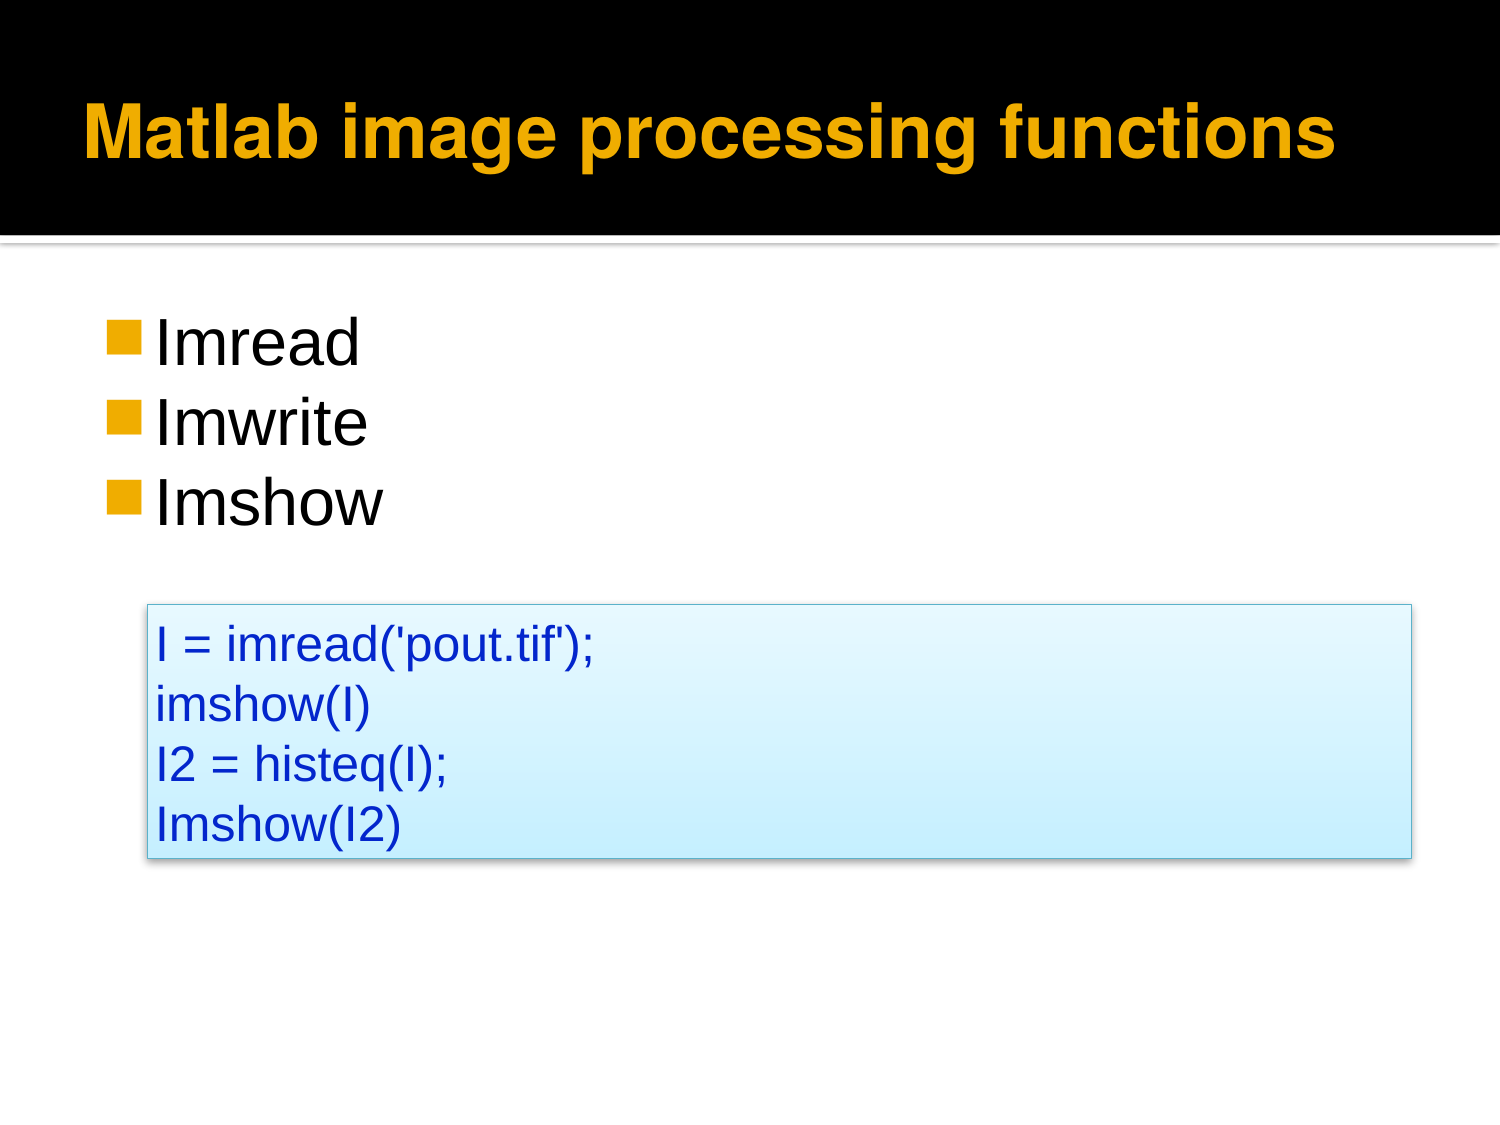

# Matlab image processing functions
Imread
Imwrite
Imshow
I = imread('pout.tif');
imshow(I)
I2 = histeq(I);
Imshow(I2)